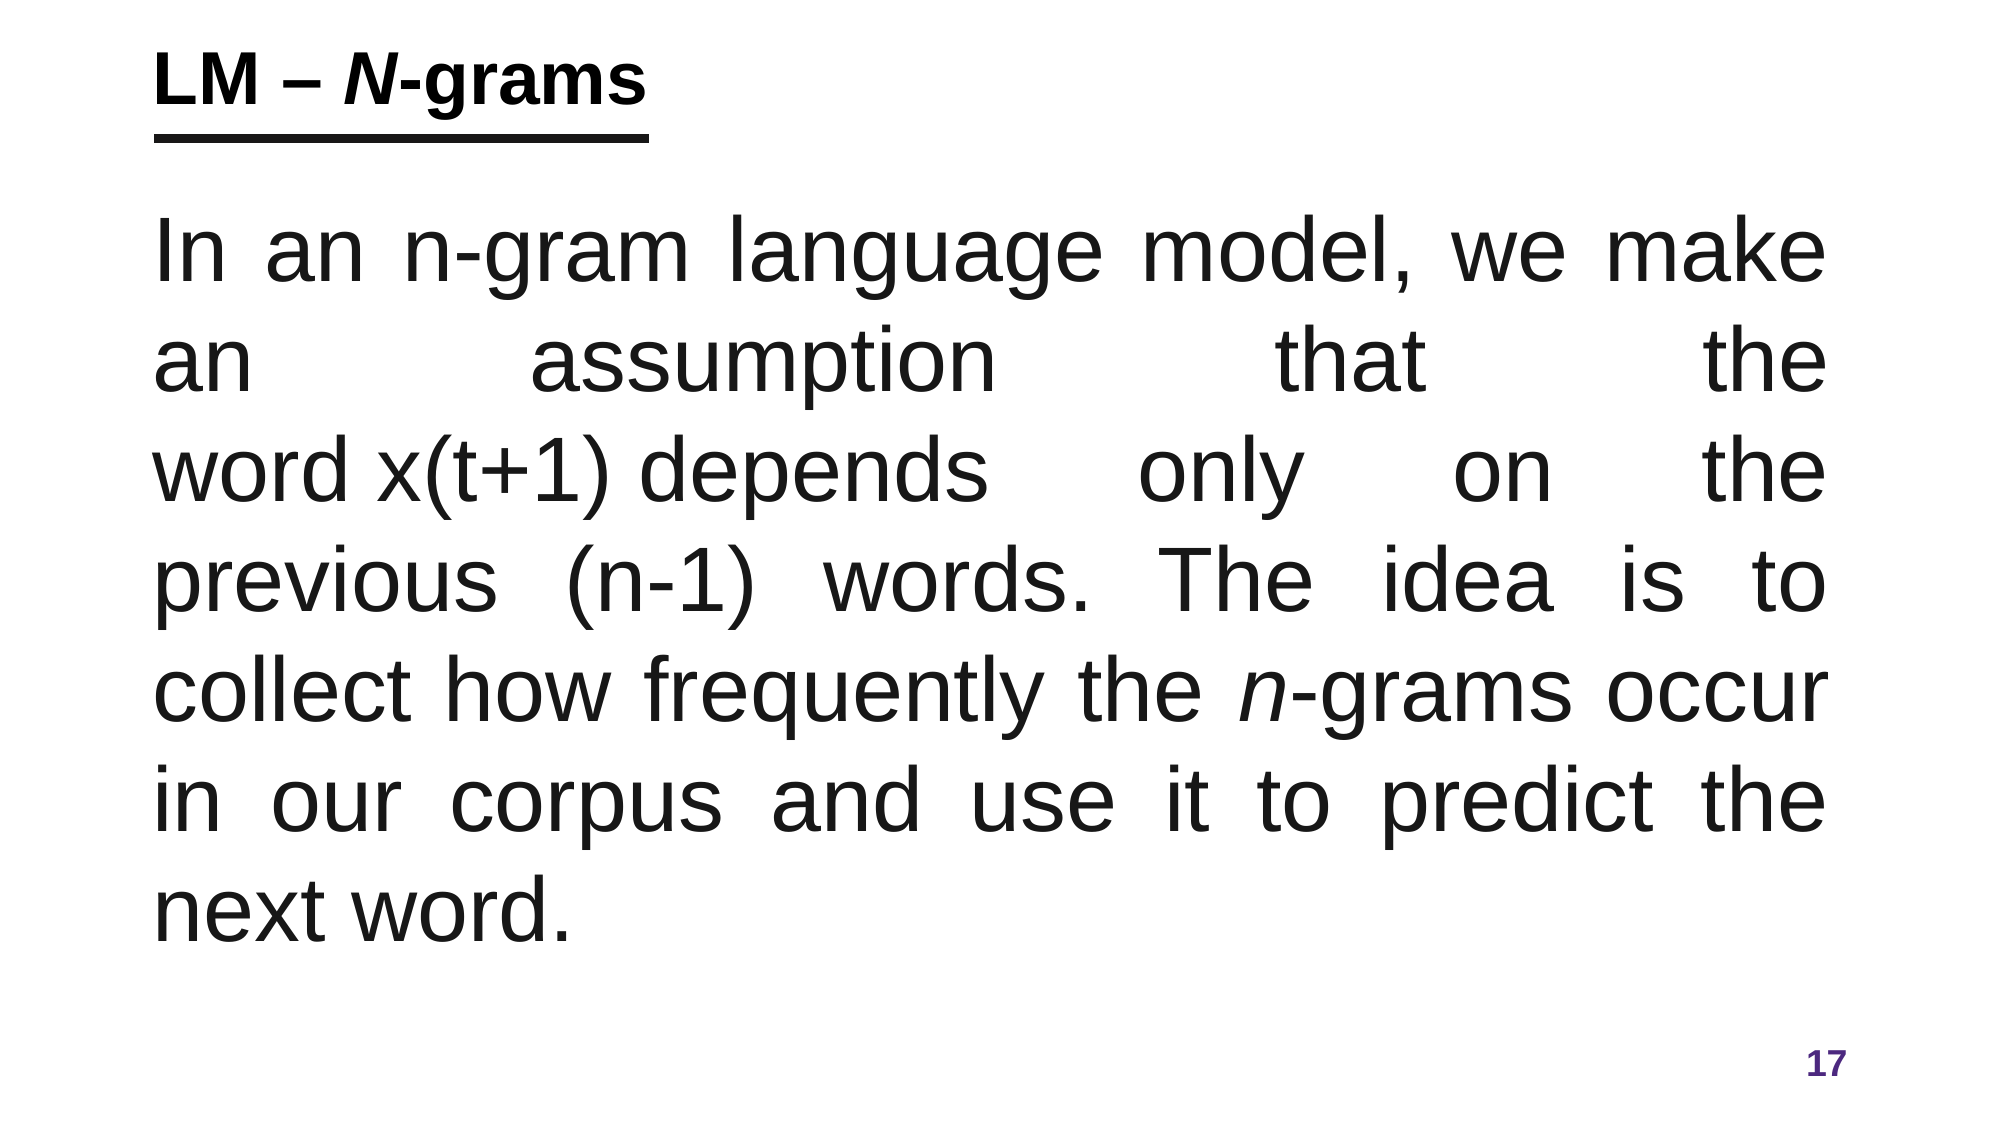

# LM – N-grams
In an n-gram language model, we make an assumption that the word x(t+1) depends only on the previous (n-1) words. The idea is to collect how frequently the n-grams occur in our corpus and use it to predict the next word.
Myth
Outcome